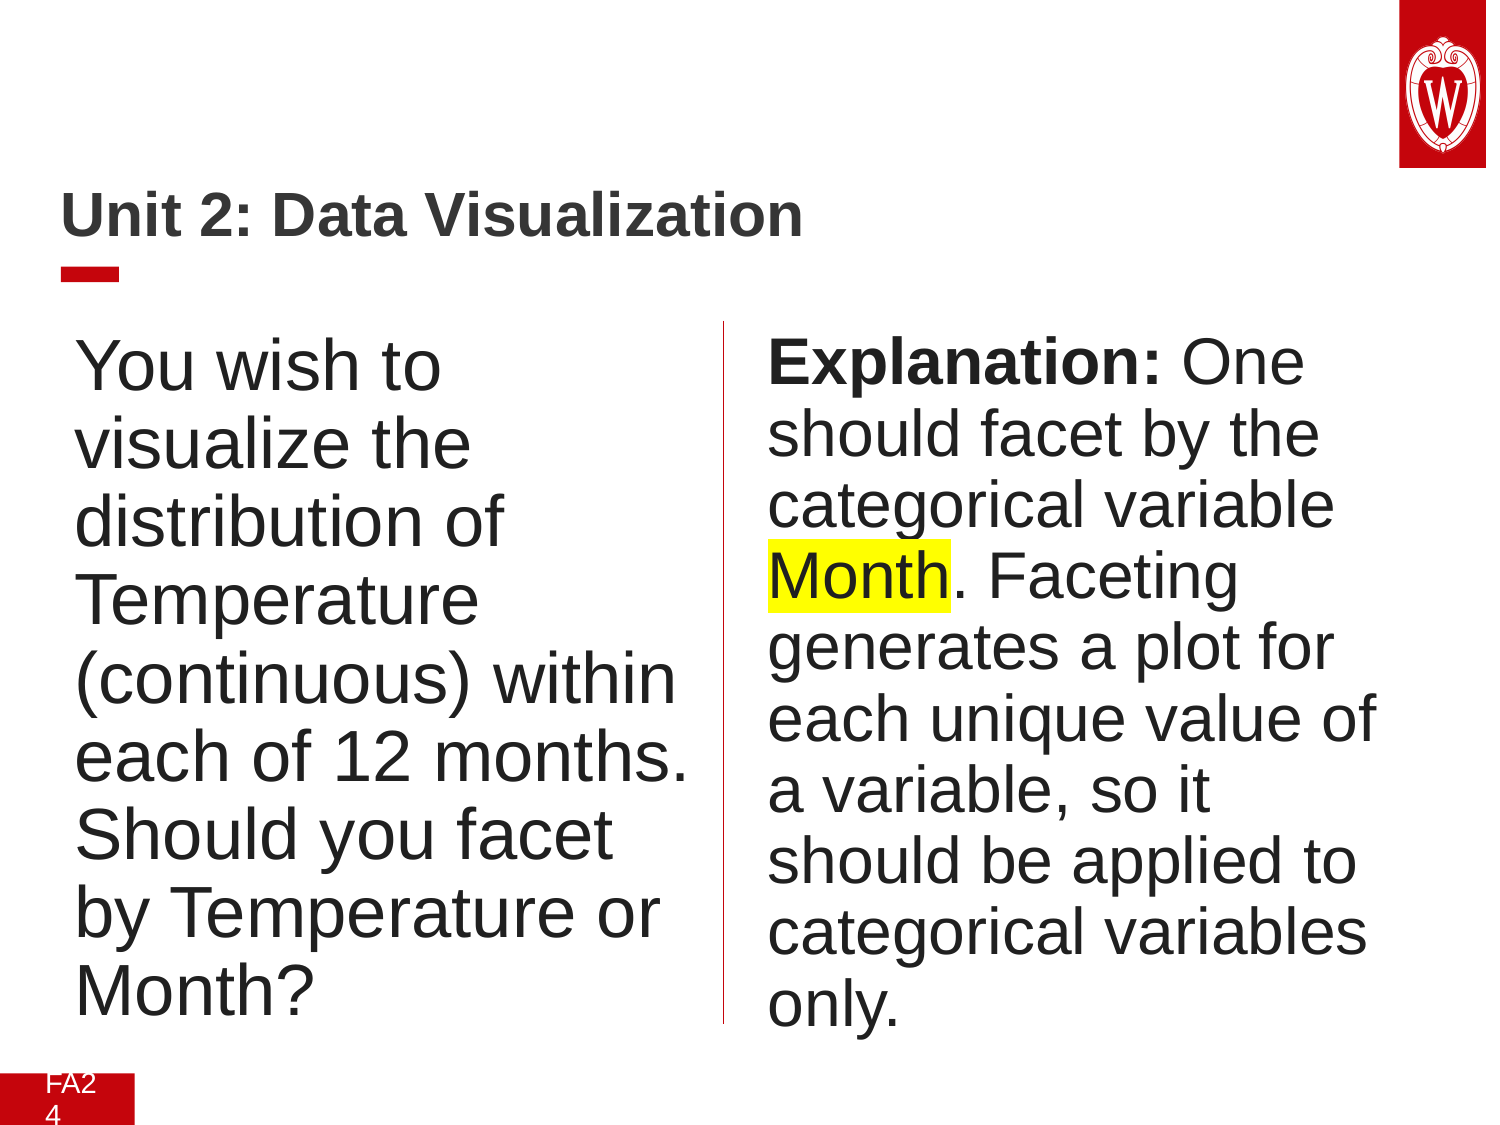

# Unit 2: Data Visualization
Explanation: One should facet by the categorical variable Month. Faceting generates a plot for each unique value of a variable, so it should be applied to categorical variables only.
You wish to visualize the distribution of Temperature (continuous) within each of 12 months. Should you facet by Temperature or Month?
FA24